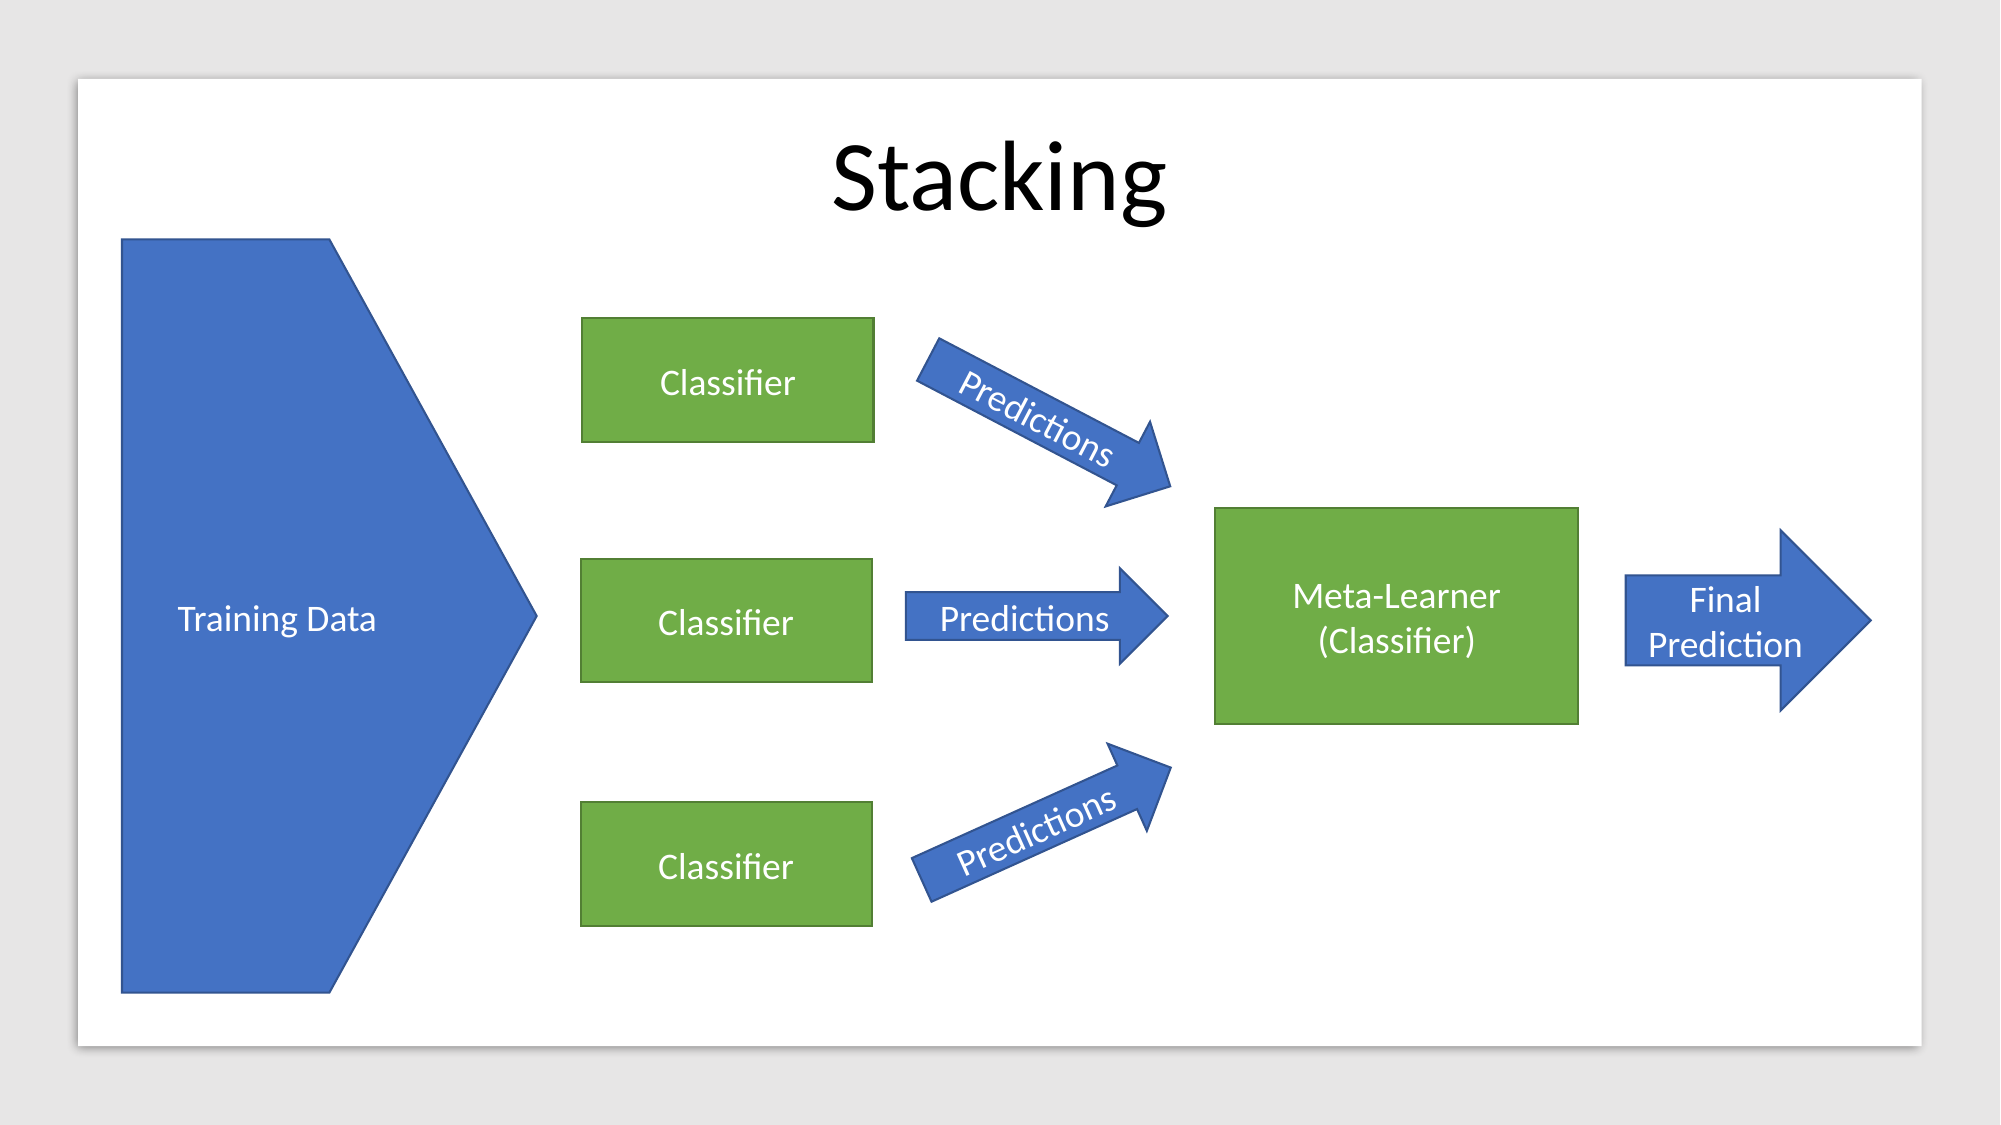

Stacking
Training Data
Classifier
Predictions
Meta-Learner
(Classifier)
Final Prediction
Classifier
Predictions
Predictions
Classifier